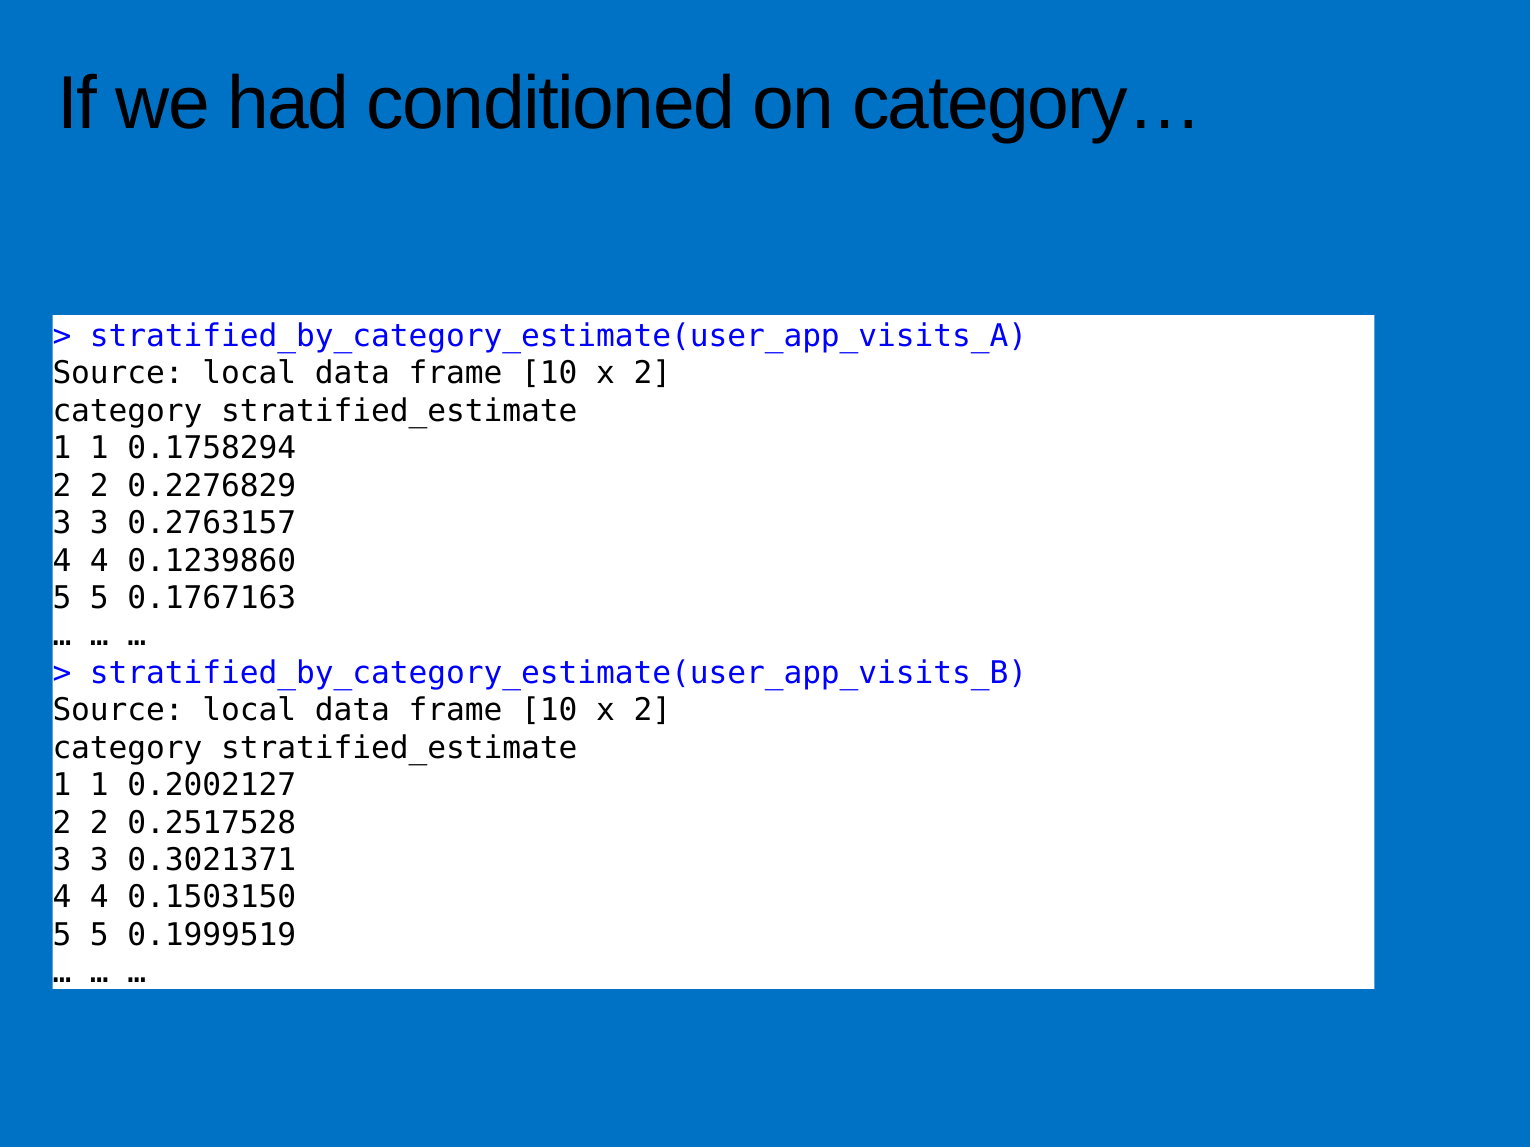

# If we had conditioned on category…
> stratified_by_category_estimate(user_app_visits_A)
Source: local data frame [10 x 2]
category stratified_estimate
1 1 0.1758294
2 2 0.2276829
3 3 0.2763157
4 4 0.1239860
5 5 0.1767163
… … …
> stratified_by_category_estimate(user_app_visits_B)
Source: local data frame [10 x 2]
category stratified_estimate
1 1 0.2002127
2 2 0.2517528
3 3 0.3021371
4 4 0.1503150
5 5 0.1999519
… … …
88